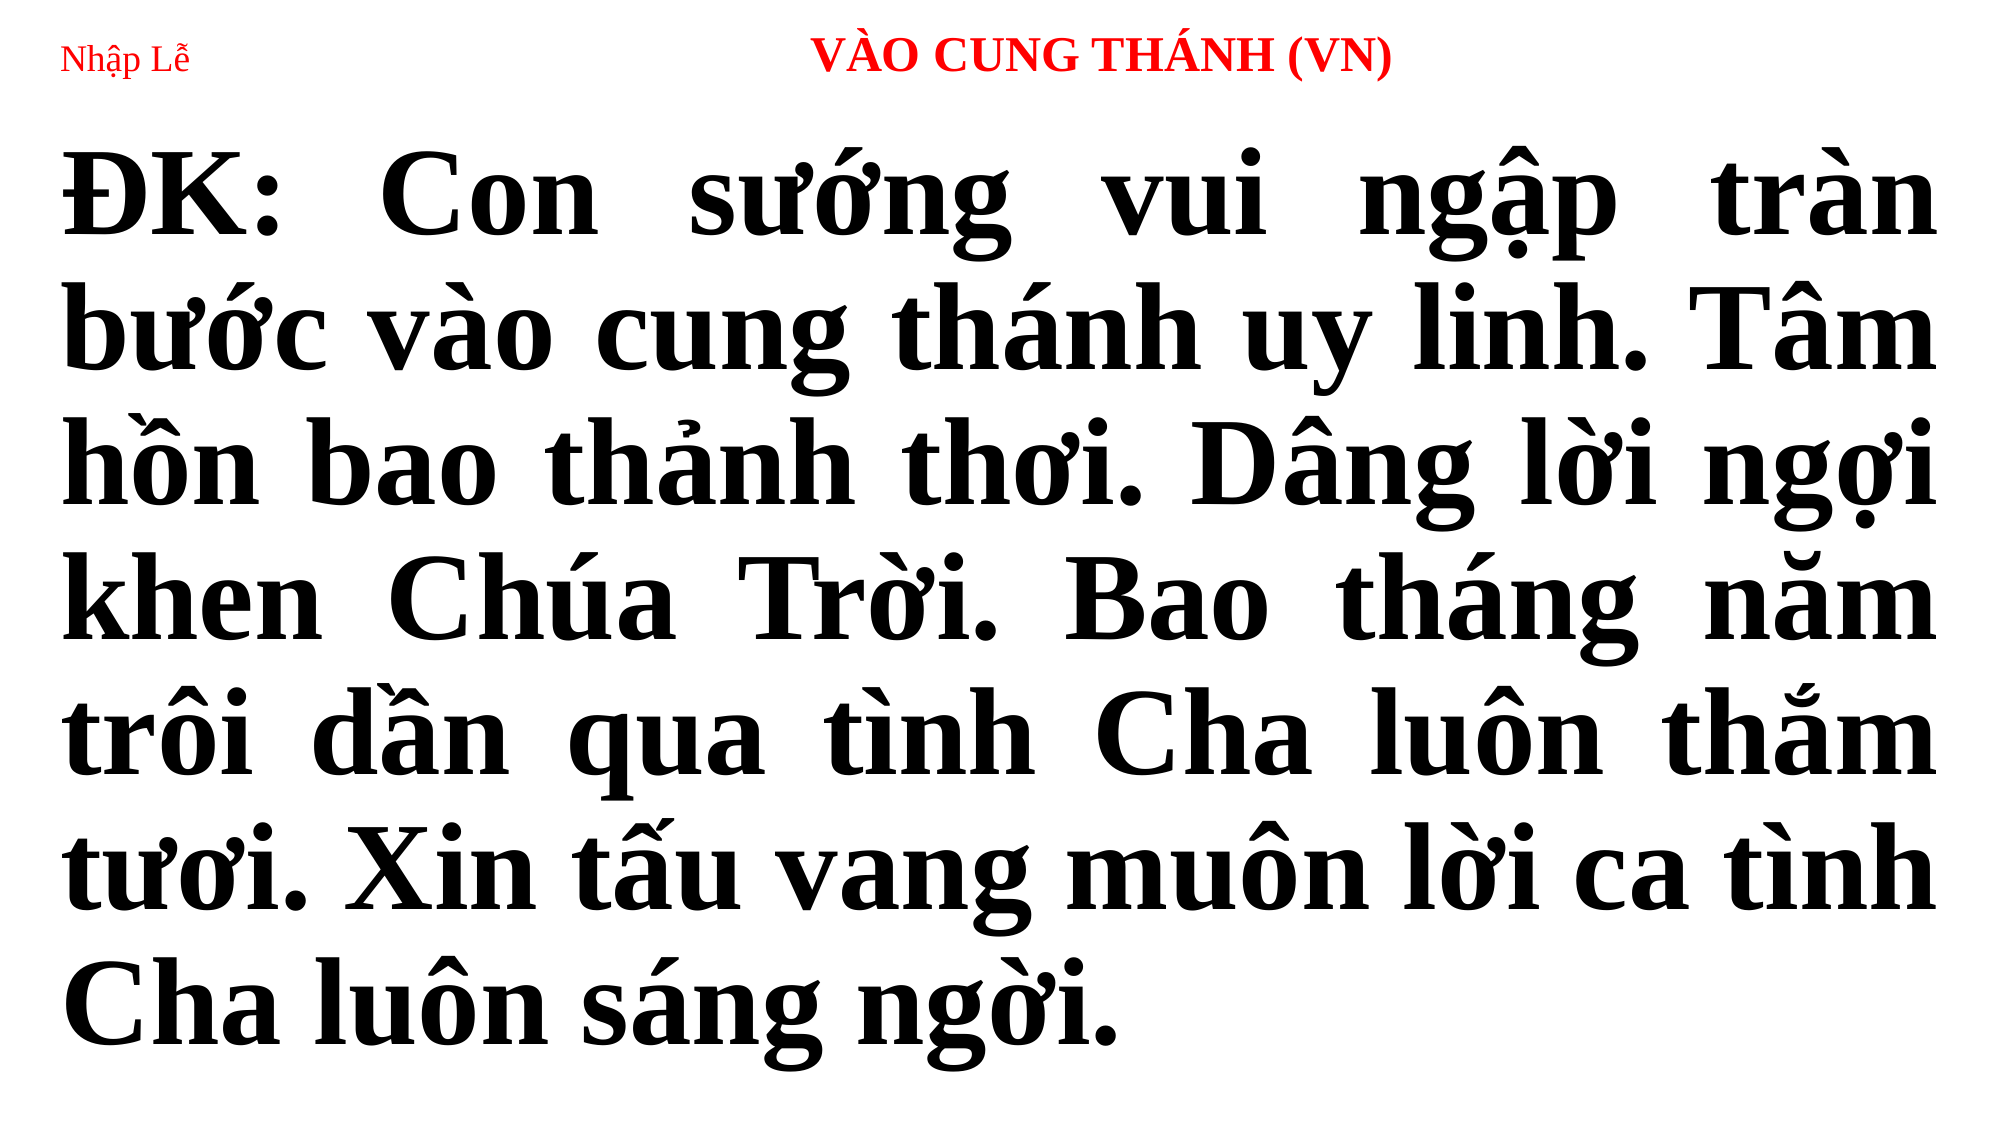

# Nhập Lễ                                       		VÀO CUNG THÁNH (VN)
ĐK: Con sướng vui ngập tràn bước vào cung thánh uy linh. Tâm hồn bao thảnh thơi. Dâng lời ngợi khen Chúa Trời. Bao tháng năm trôi dần qua tình Cha luôn thắm tươi. Xin tấu vang muôn lời ca tình Cha luôn sáng ngời.